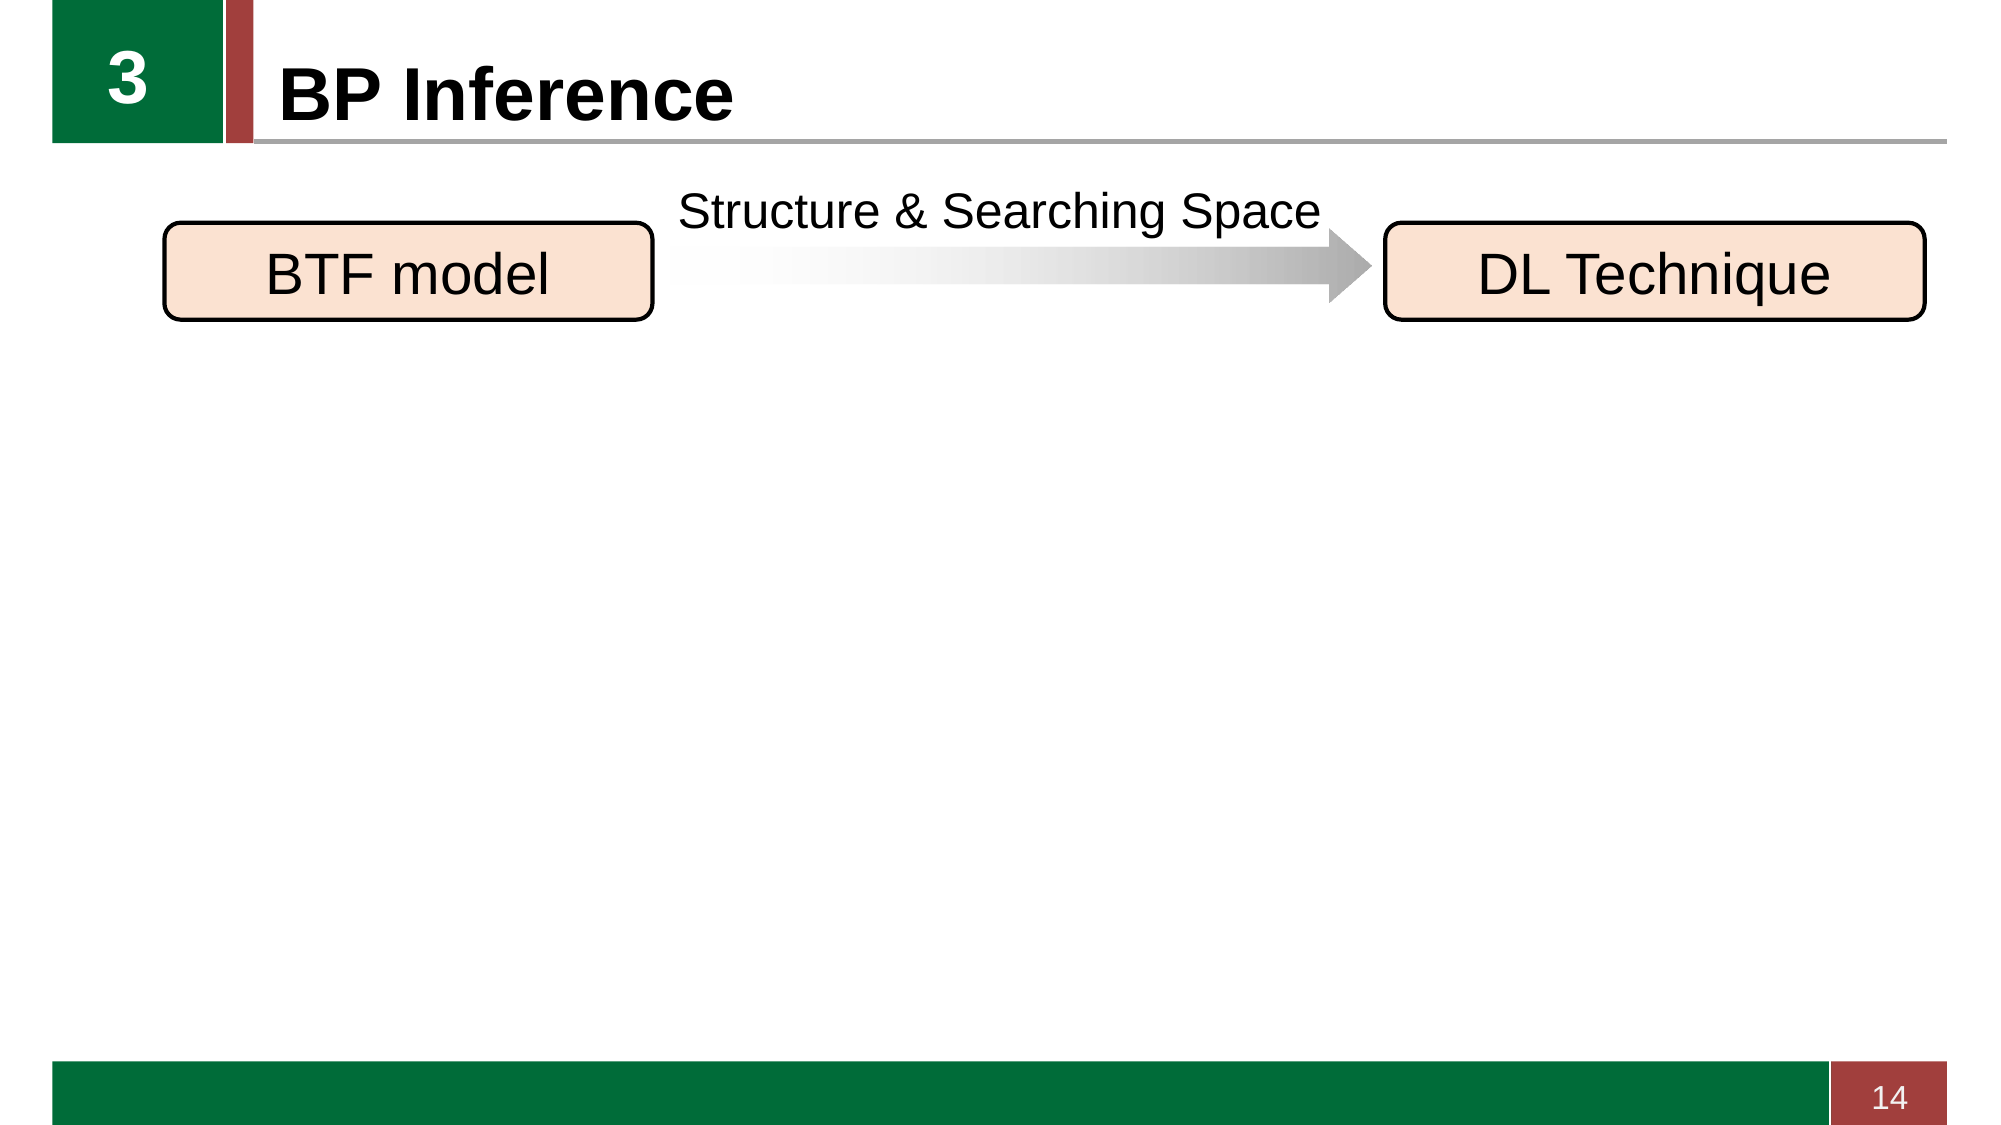

3
# BP Inference
Structure & Searching Space
BTF model
DL Technique